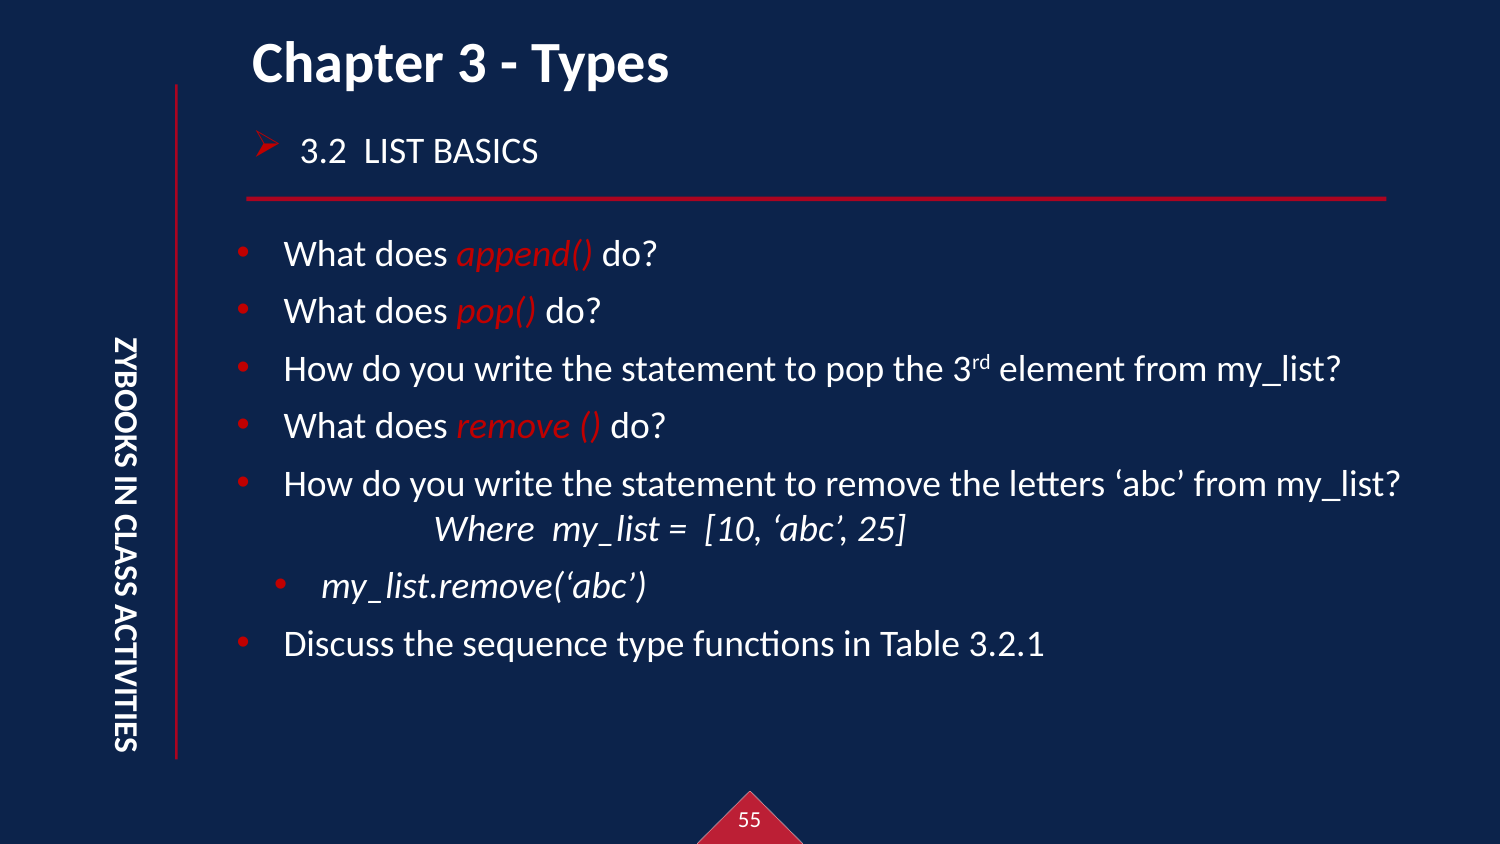

# Chapter 3 - Types
3.2  list Basics
What does append() do?
What does pop() do?
How do you write the statement to pop the 3rd element from my_list?
What does remove () do?
How do you write the statement to remove the letters ‘abc’ from my_list?    	Where  my_list =  [10, ‘abc’, 25]
my_list.remove(‘abc’)
Discuss the sequence type functions in Table 3.2.1

Zybooks in class activities